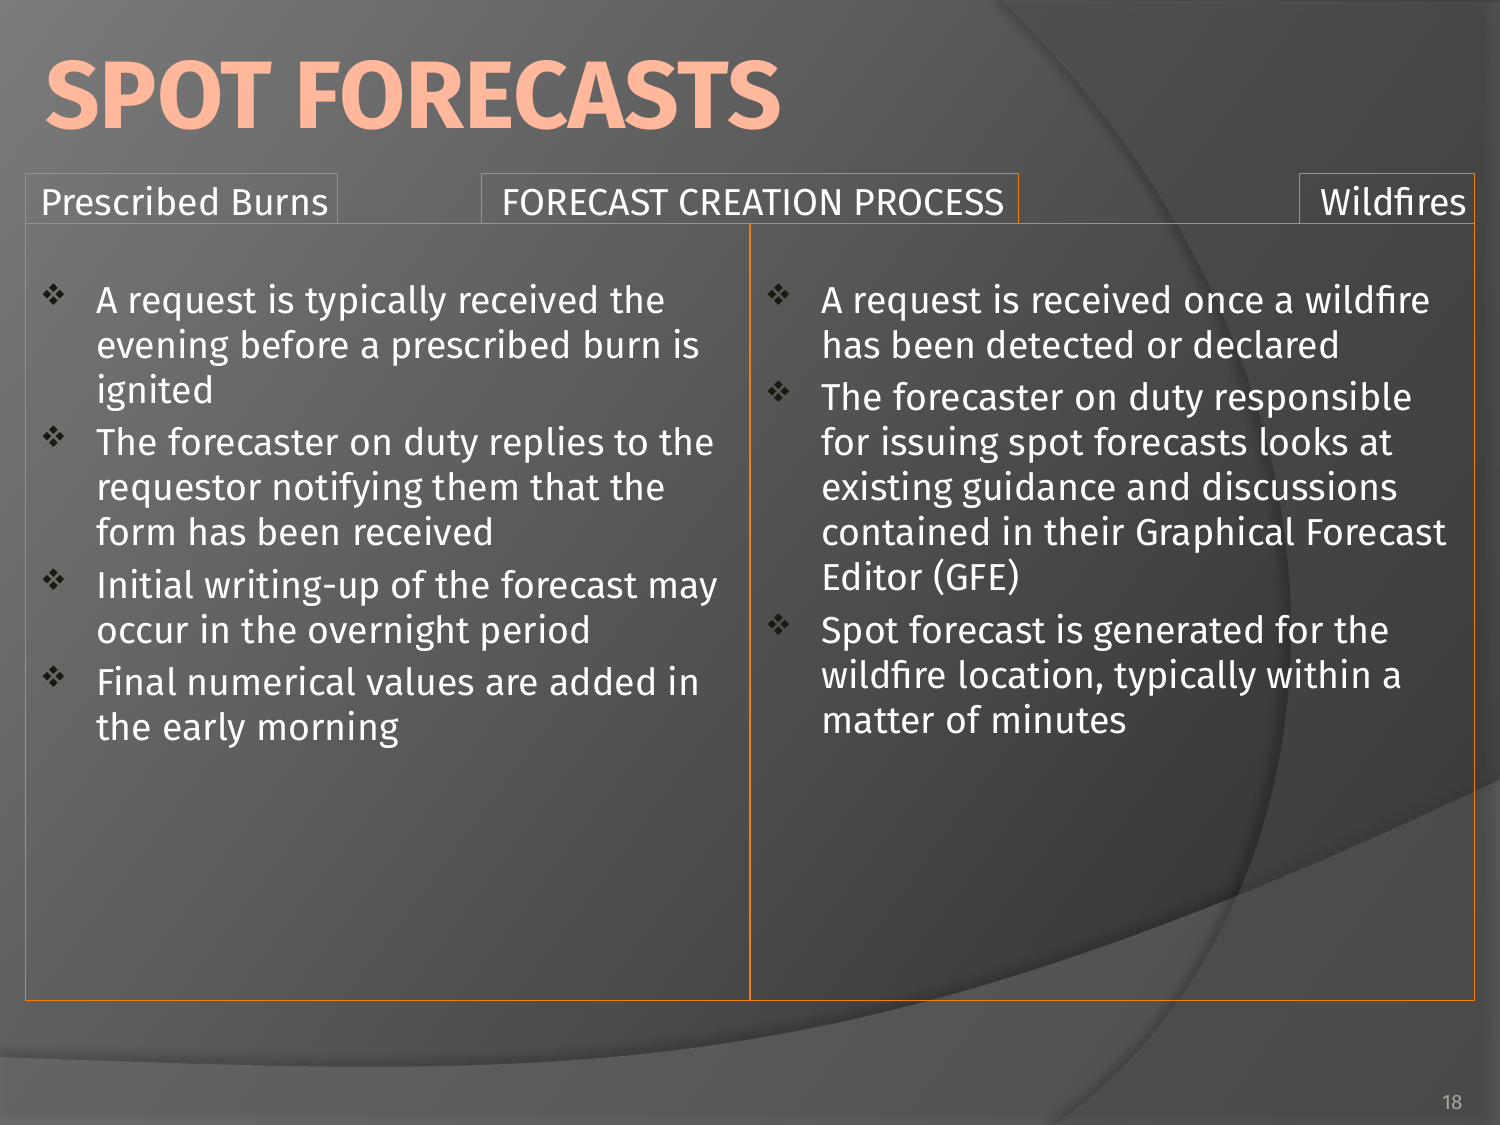

# Spot Forecasts
Prescribed Burns
FORECAST CREATION PROCESS
Wildfires

A request is typically received the evening before a prescribed burn is ignited
The forecaster on duty replies to the requestor notifying them that the form has been received
Initial writing-up of the forecast may occur in the overnight period
Final numerical values are added in the early morning

A request is received once a wildfire has been detected or declared
The forecaster on duty responsible for issuing spot forecasts looks at existing guidance and discussions contained in their Graphical Forecast Editor (GFE)
Spot forecast is generated for the wildfire location, typically within a matter of minutes
18